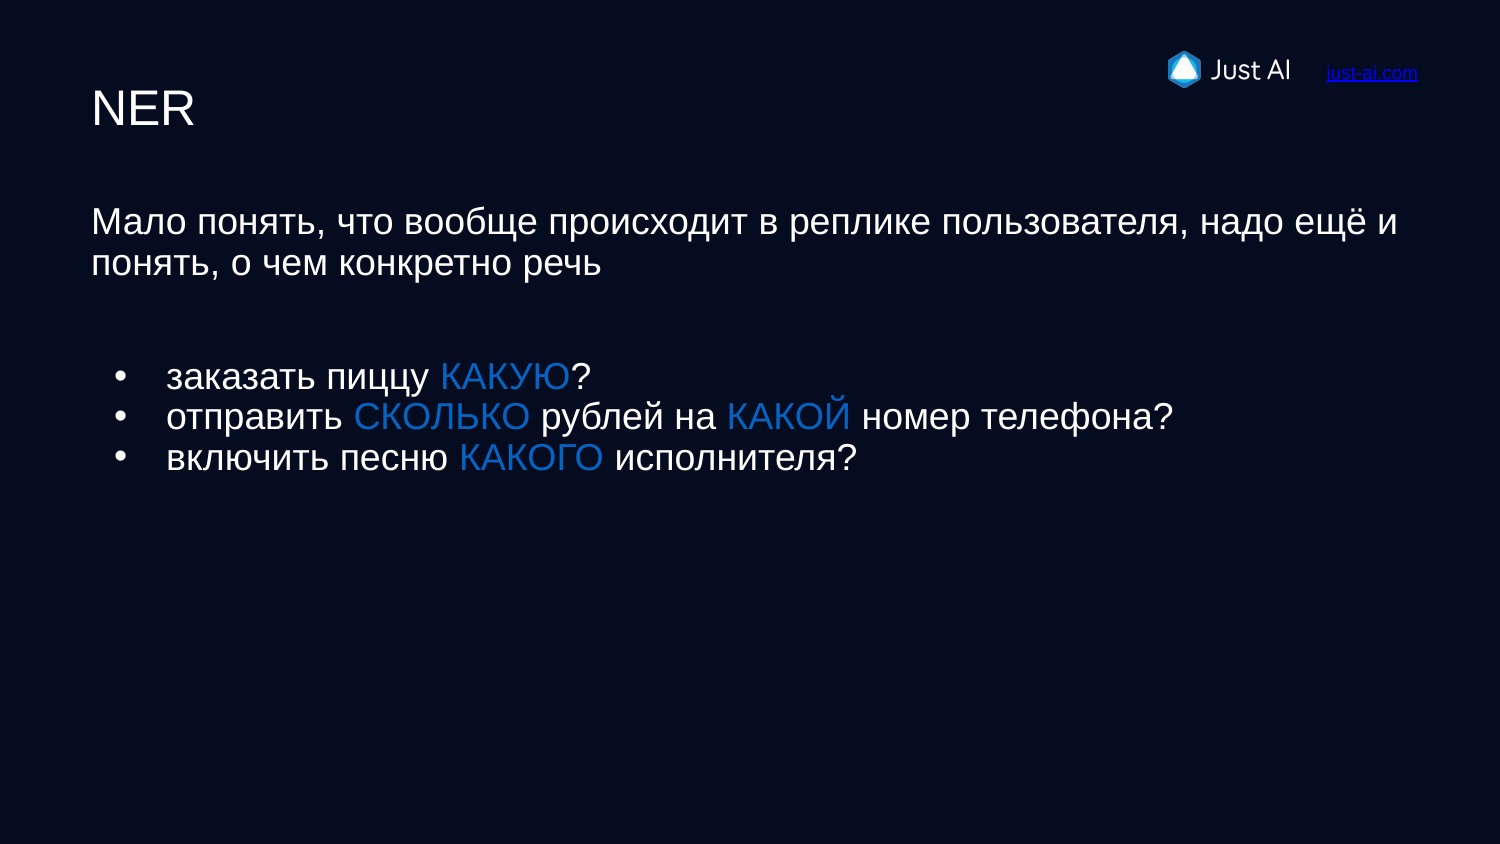

# NER
Мало понять, что вообще происходит в реплике пользователя, надо ещё и понять, о чем конкретно речь

заказать пиццу КАКУЮ?
отправить СКОЛЬКО рублей на КАКОЙ номер телефона?
включить песню КАКОГО исполнителя?